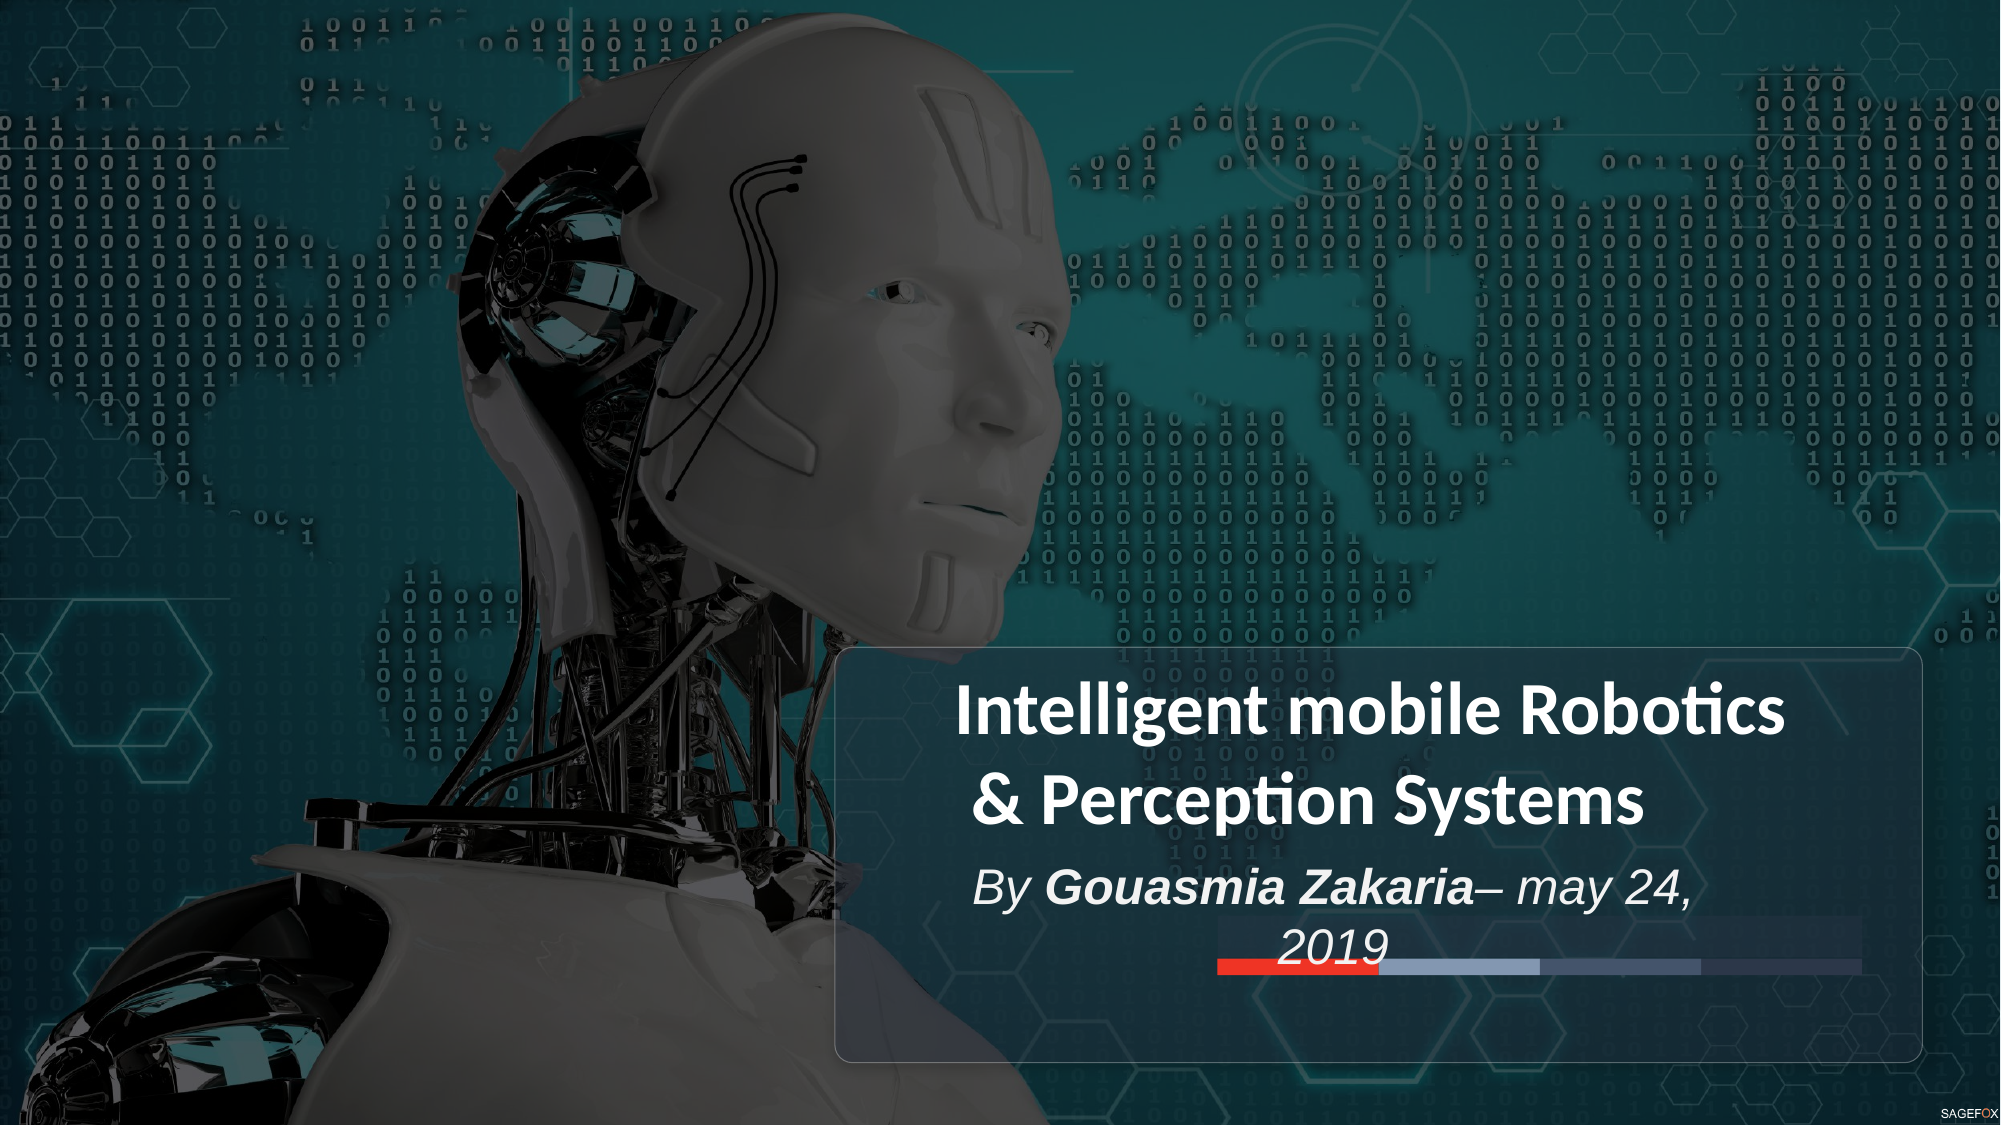

Intelligent mobile Robotics
 & Perception Systems
By Gouasmia Zakaria– may 24, 2019